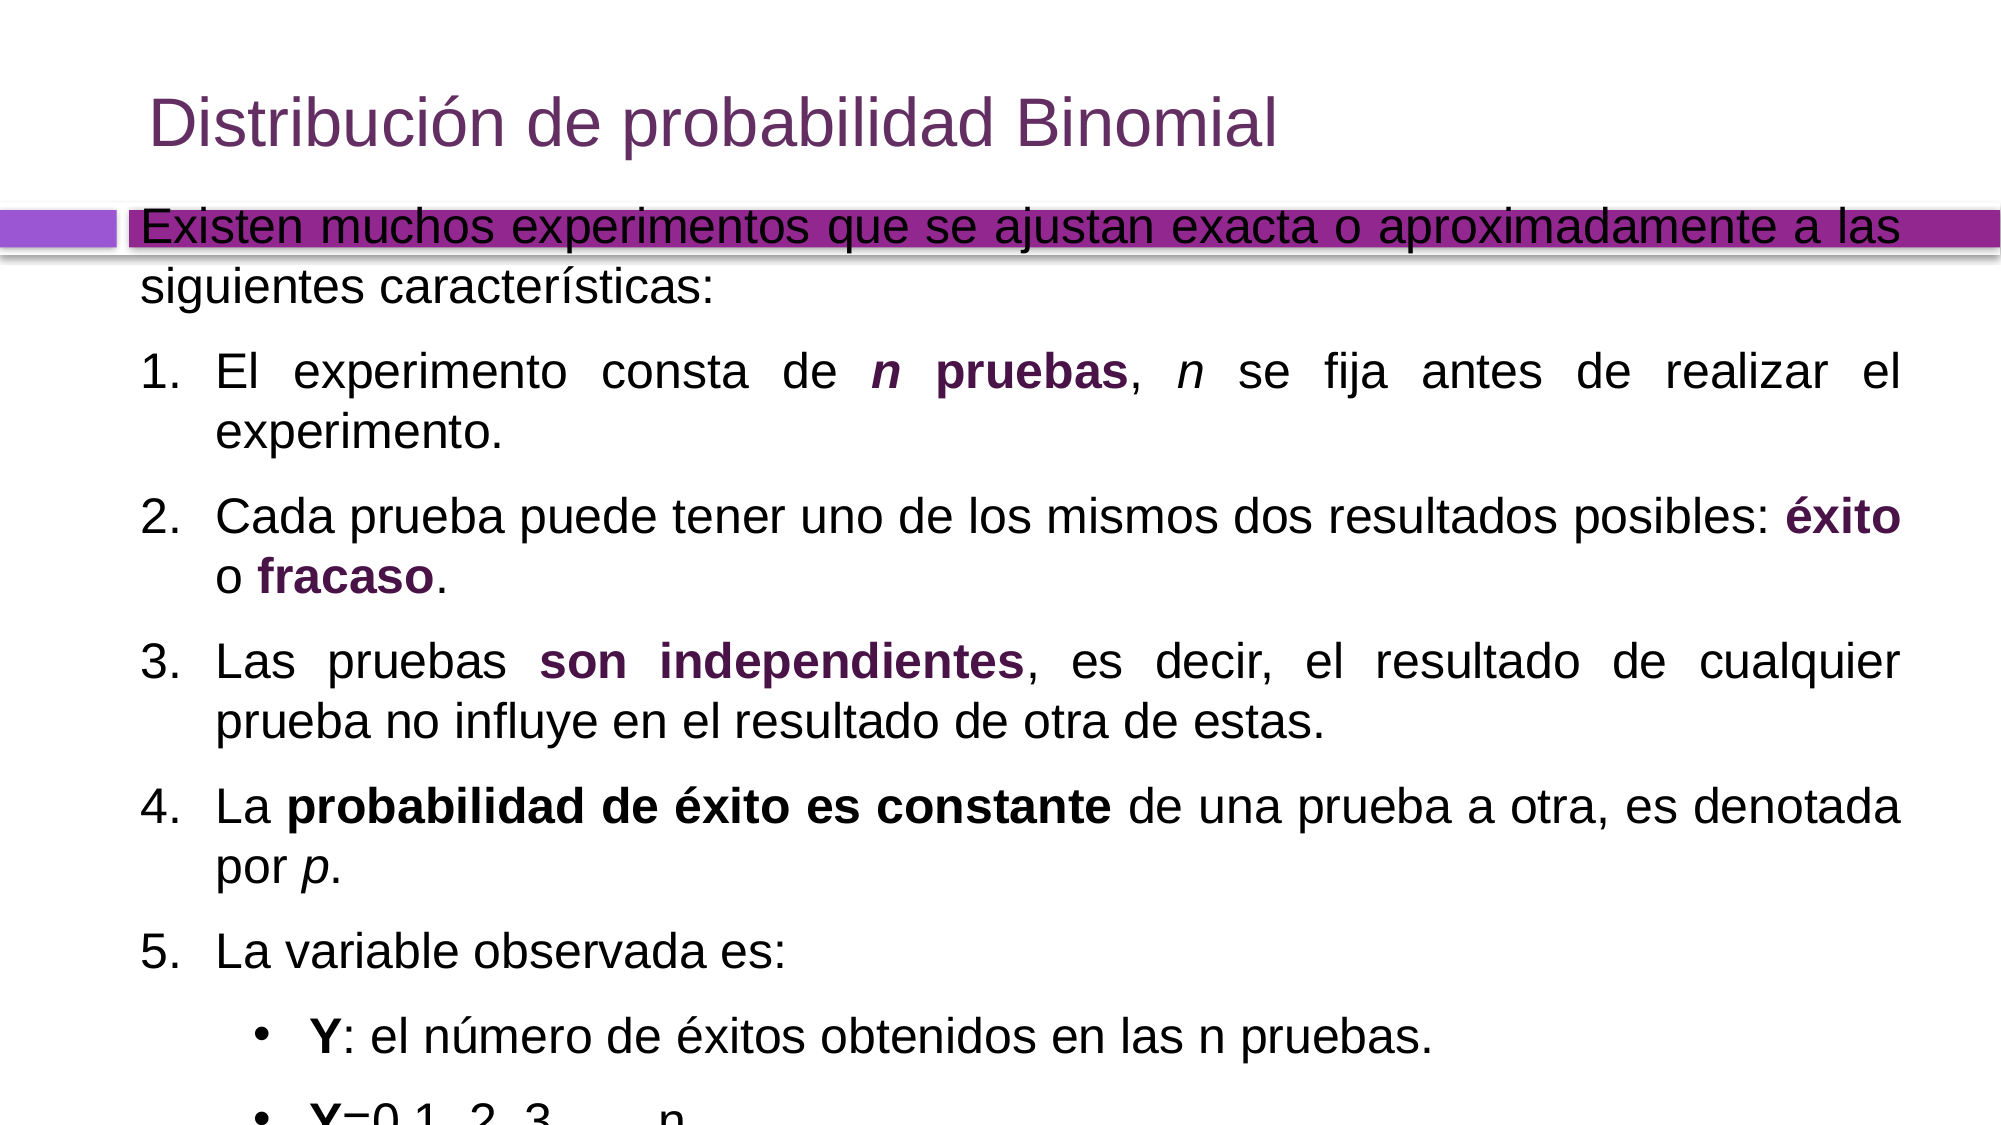

# Distribución de probabilidad Binomial
Existen muchos experimentos que se ajustan exacta o aproximadamente a las siguientes características:
El experimento consta de n pruebas, n se fija antes de realizar el experimento.
Cada prueba puede tener uno de los mismos dos resultados posibles: éxito o fracaso.
Las pruebas son independientes, es decir, el resultado de cualquier prueba no influye en el resultado de otra de estas.
La probabilidad de éxito es constante de una prueba a otra, es denotada por p.
La variable observada es:
Y: el número de éxitos obtenidos en las n pruebas.
Y=0,1, 2, 3, …, n